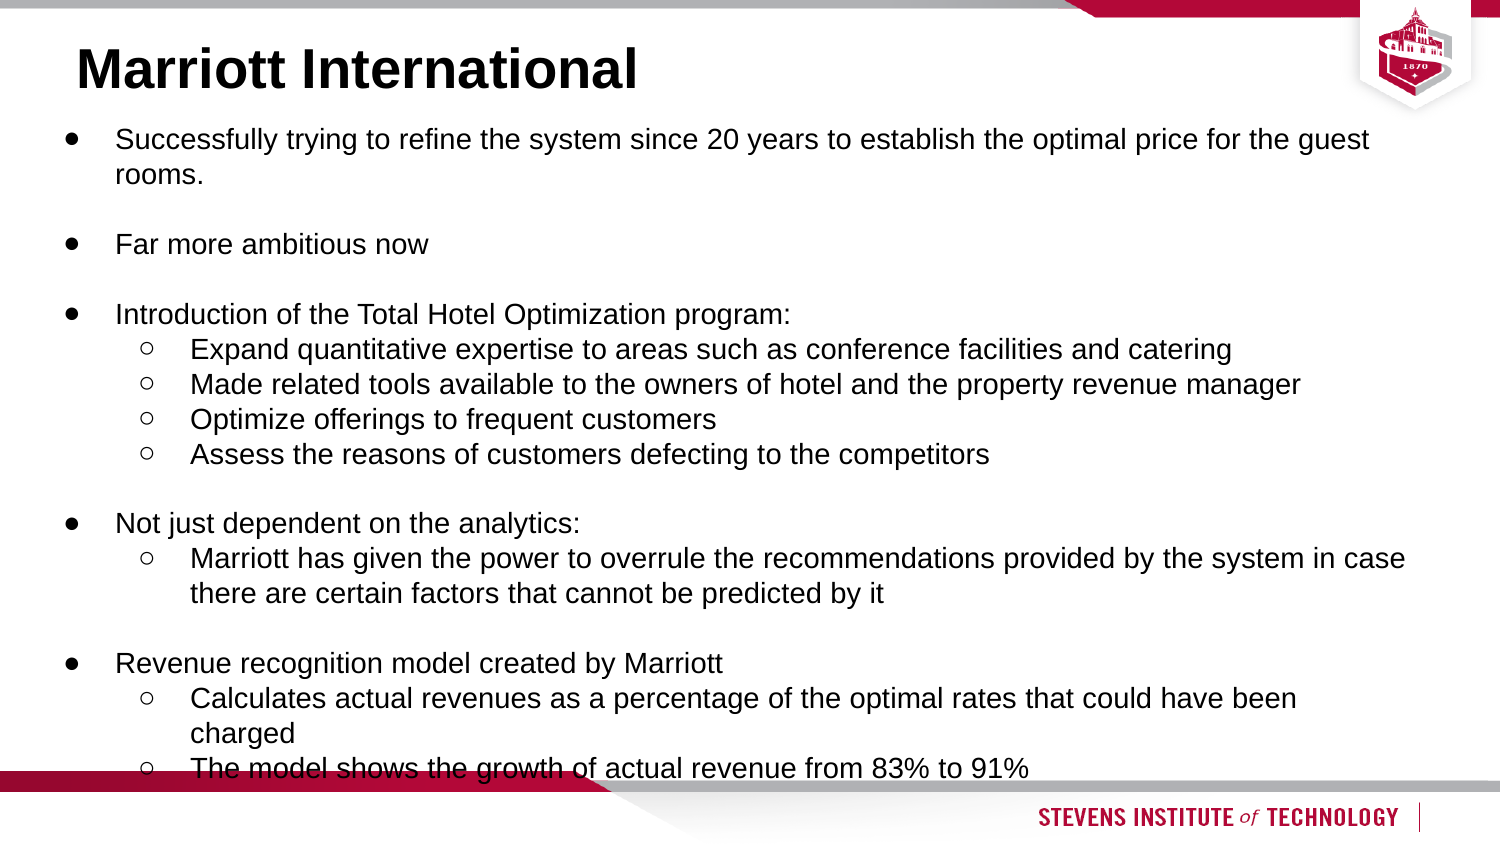

# Marriott International
Successfully trying to refine the system since 20 years to establish the optimal price for the guest rooms.

Far more ambitious now

Introduction of the Total Hotel Optimization program:
Expand quantitative expertise to areas such as conference facilities and catering
Made related tools available to the owners of hotel and the property revenue manager
Optimize offerings to frequent customers
Assess the reasons of customers defecting to the competitors

Not just dependent on the analytics:
Marriott has given the power to overrule the recommendations provided by the system in case there are certain factors that cannot be predicted by it

Revenue recognition model created by Marriott
Calculates actual revenues as a percentage of the optimal rates that could have been charged
The model shows the growth of actual revenue from 83% to 91%